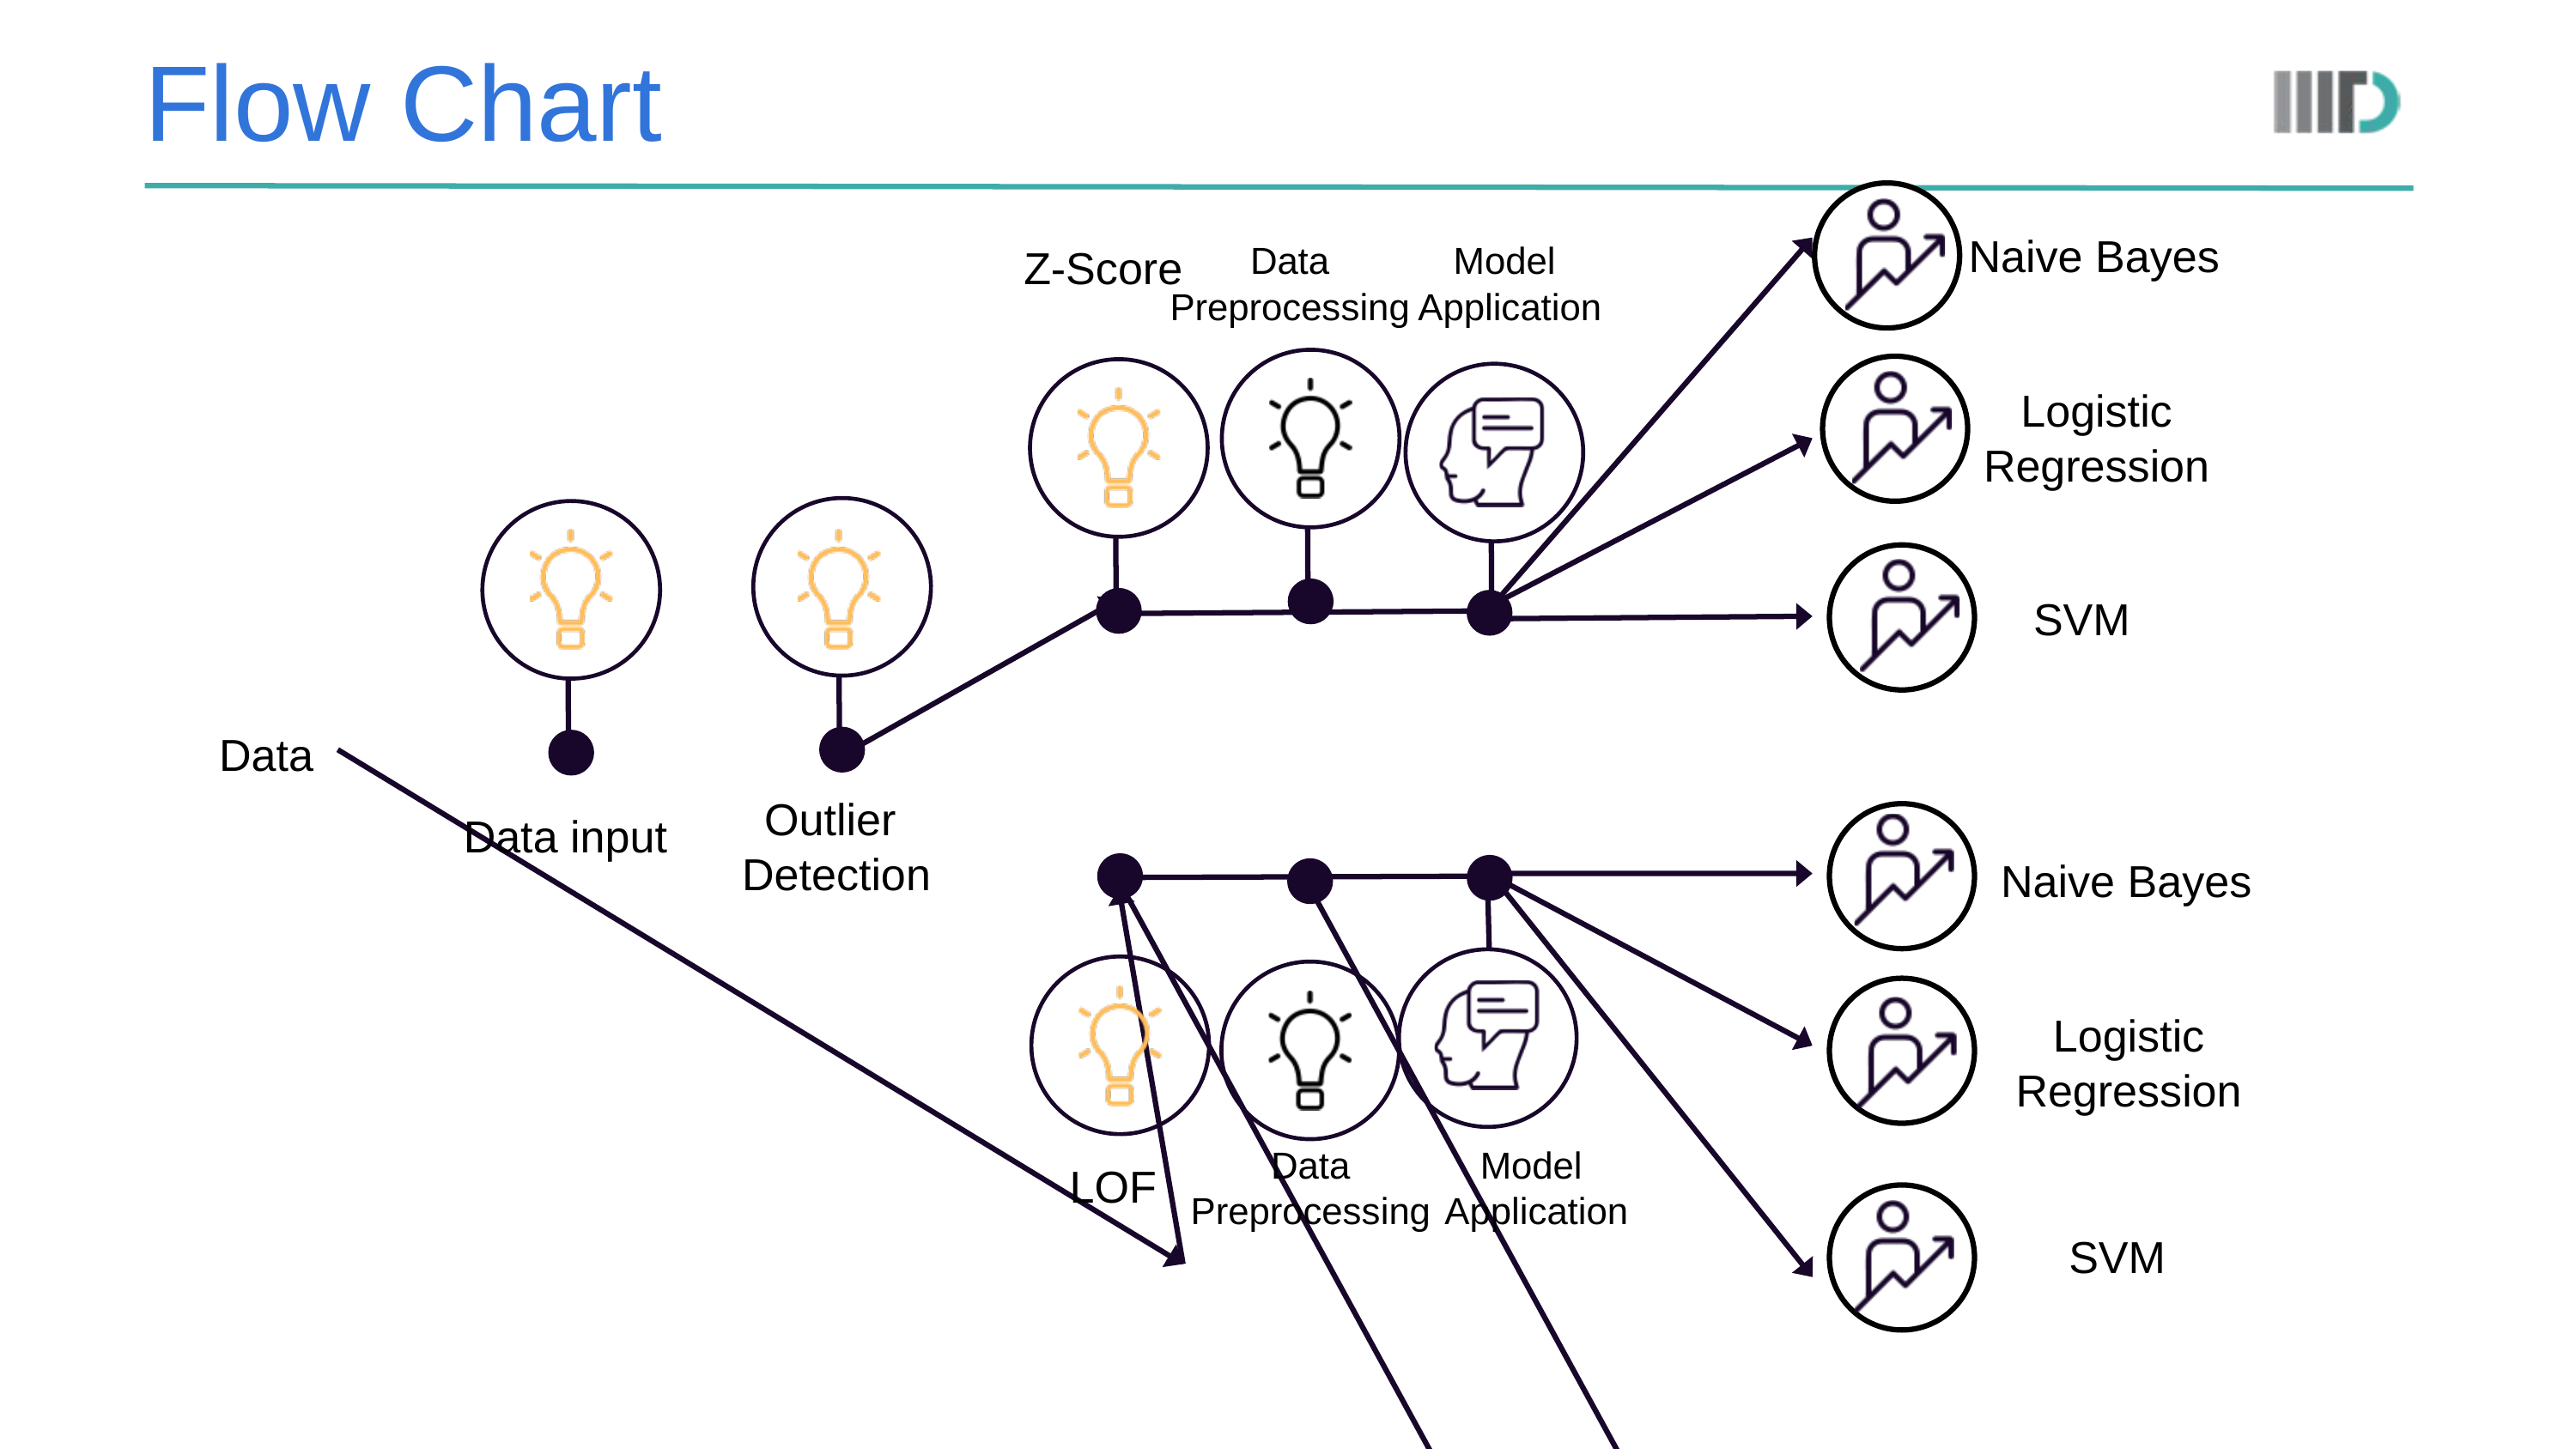

Flow Chart

Naive Bayes
Data Preprocessing
Model
Application

Z-Score

Logistic Regression

SVM

Data

Outlier
Detection

Data input

Naive Bayes

Logistic Regression
Data Preprocessing
Model
Application
LOF

SVM